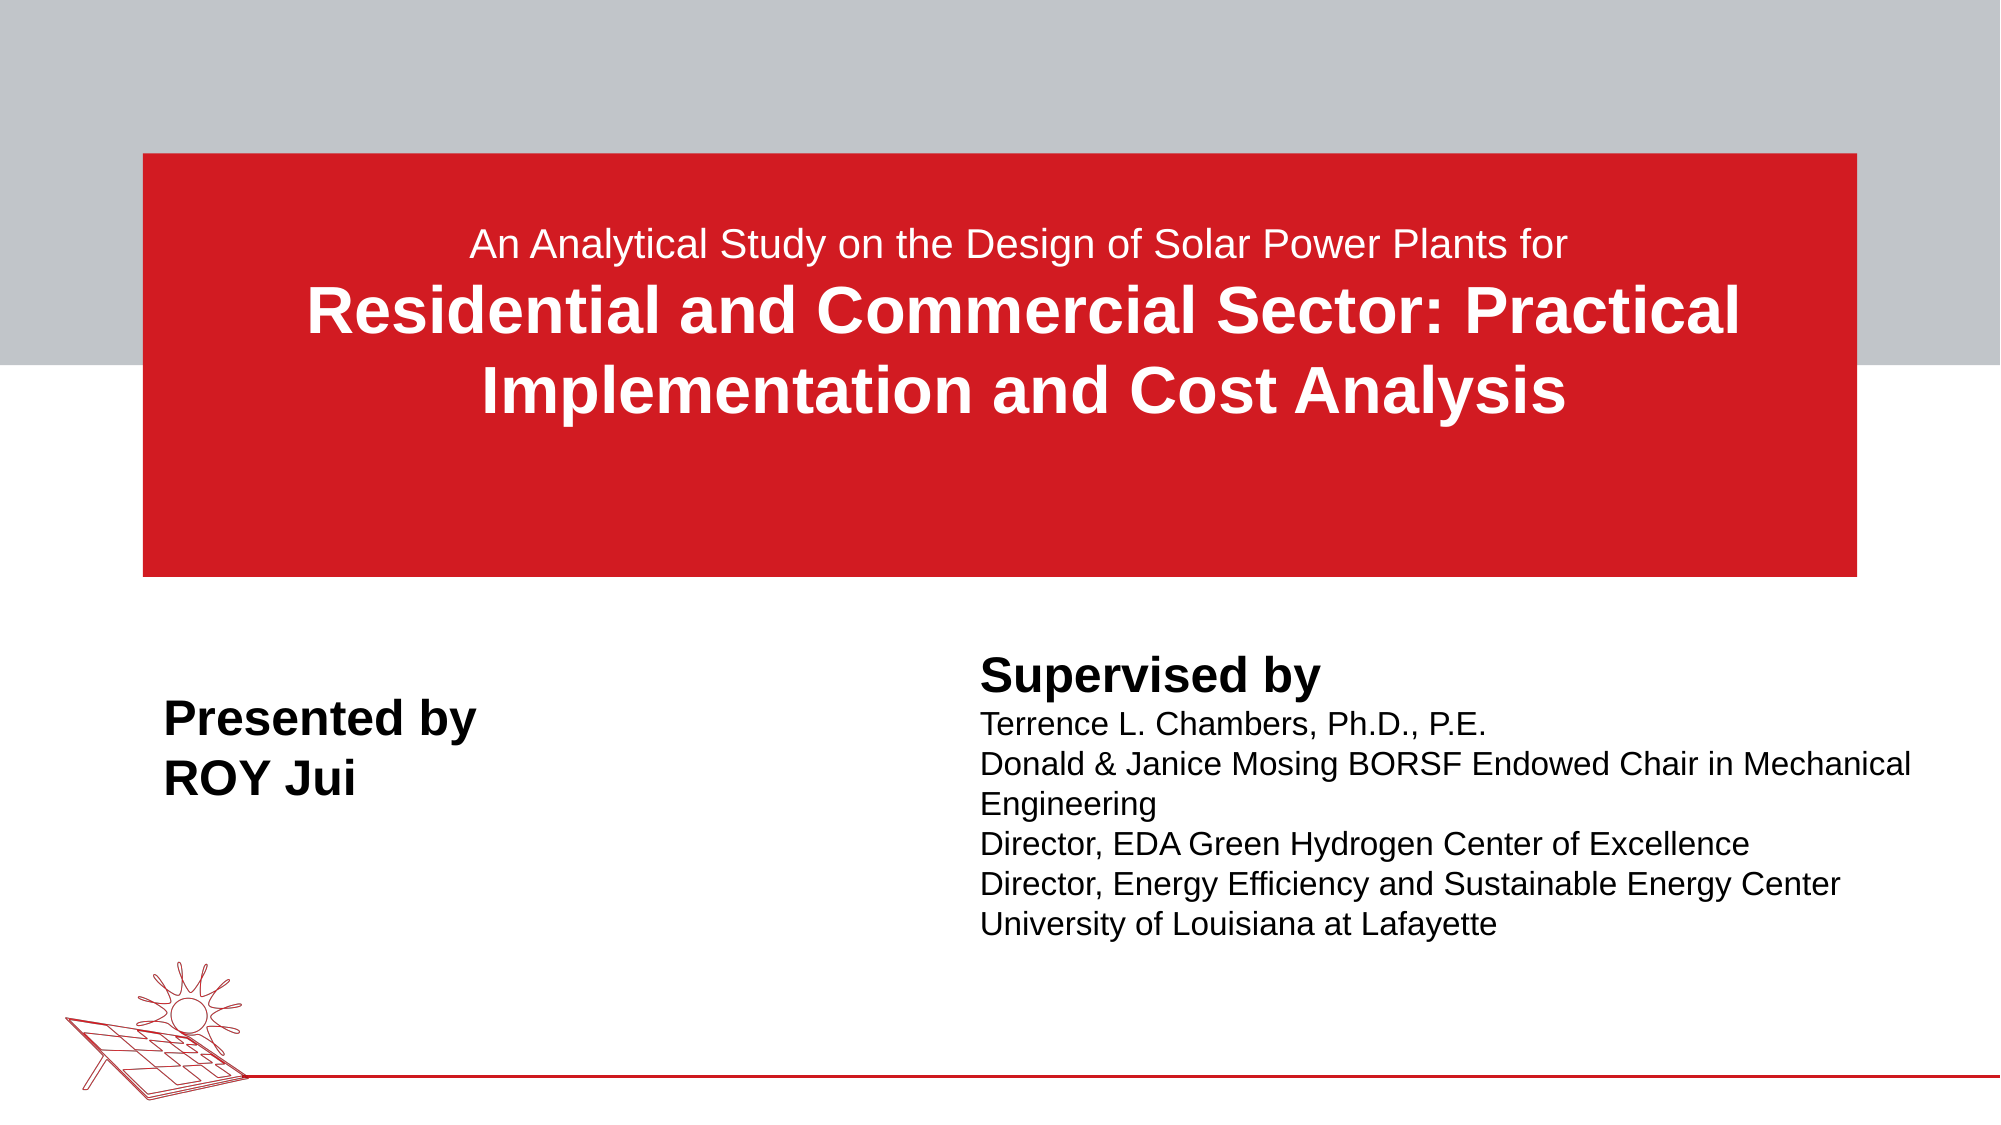

An Analytical Study on the Design of Solar Power Plants for
Residential and Commercial Sector: Practical Implementation and Cost Analysis

Supervised by
Terrence L. Chambers, Ph.D., P.E.
Donald & Janice Mosing BORSF Endowed Chair in Mechanical Engineering
Director, EDA Green Hydrogen Center of Excellence
Director, Energy Efficiency and Sustainable Energy Center
University of Louisiana at Lafayette
Presented by
ROY Jui